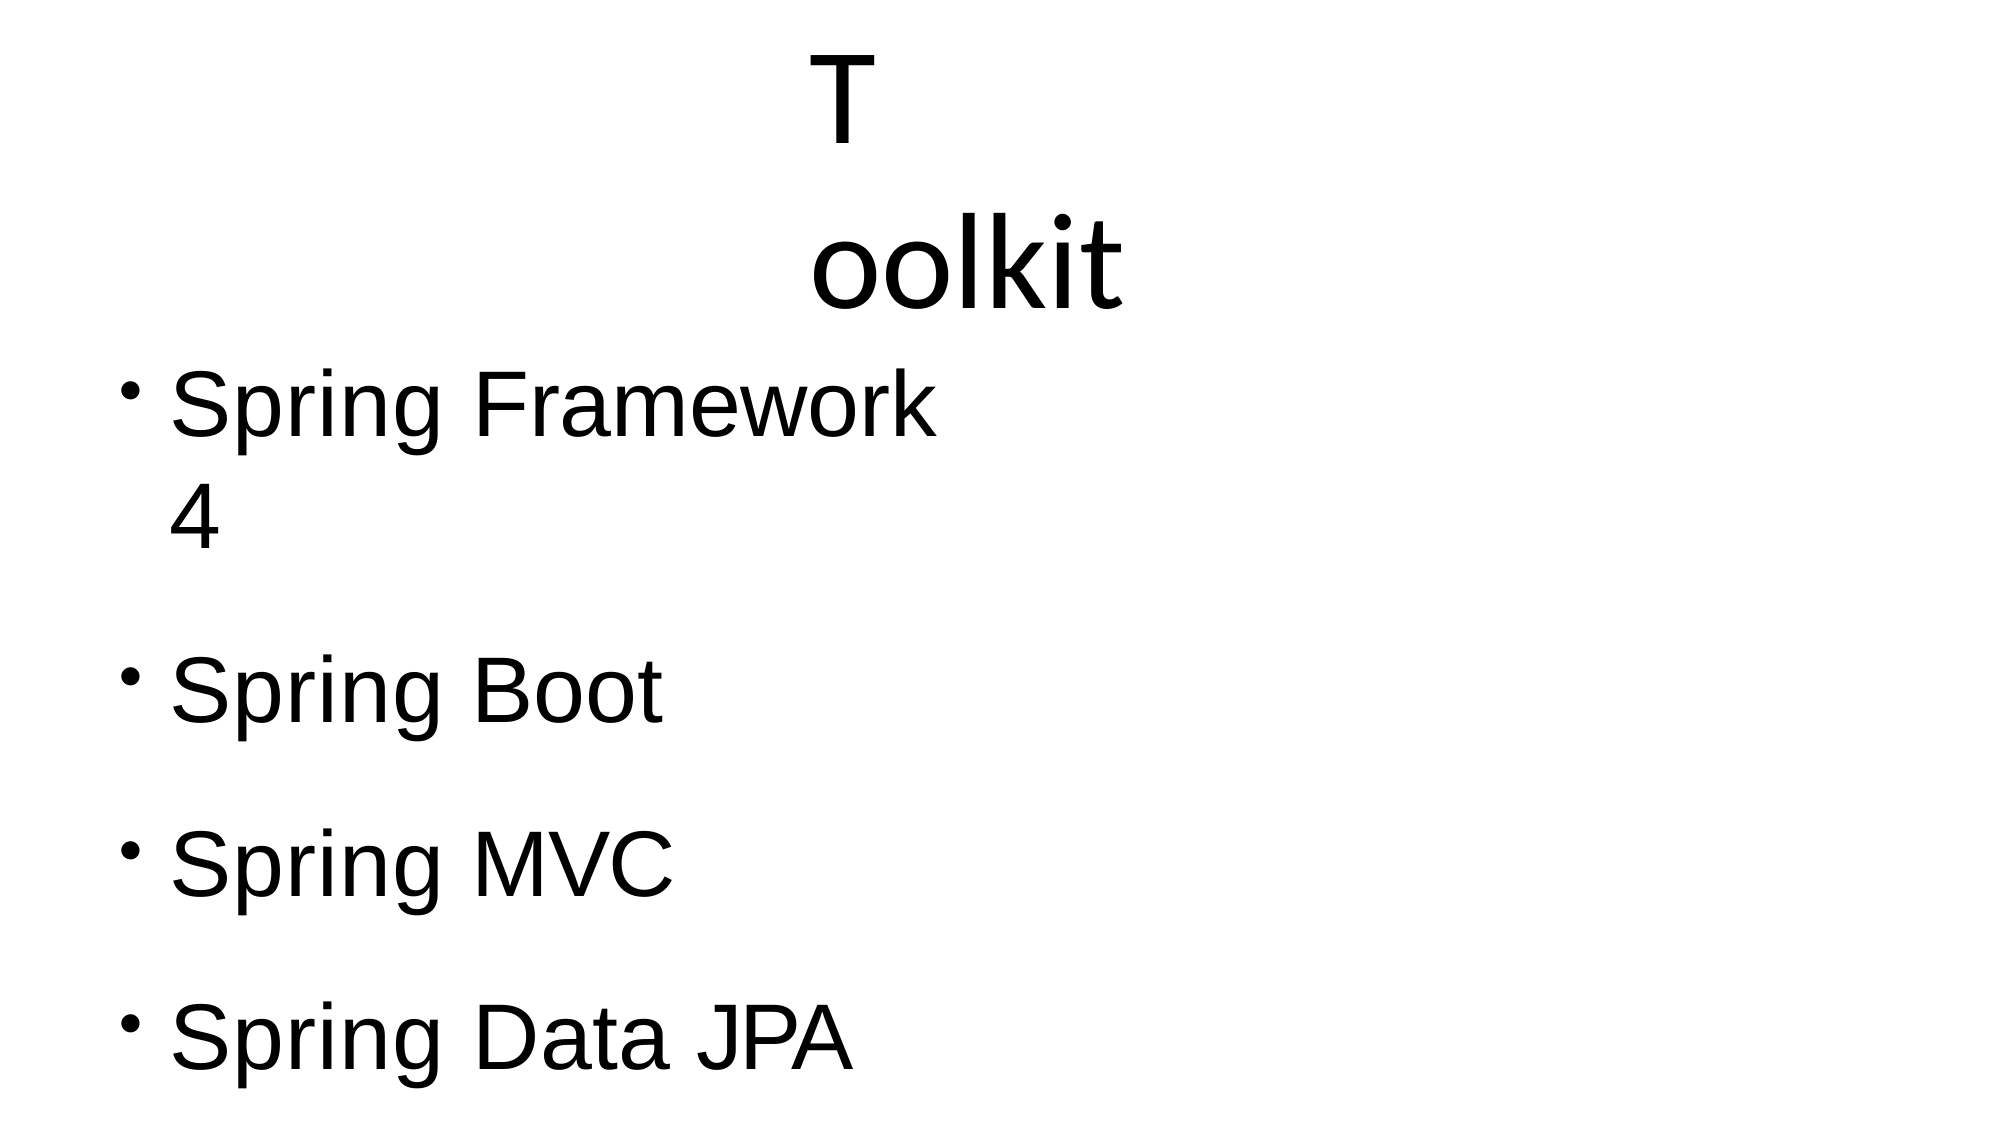

# T oolkit
Spring Framework 4
Spring Boot
Spring MVC
Spring Data JPA